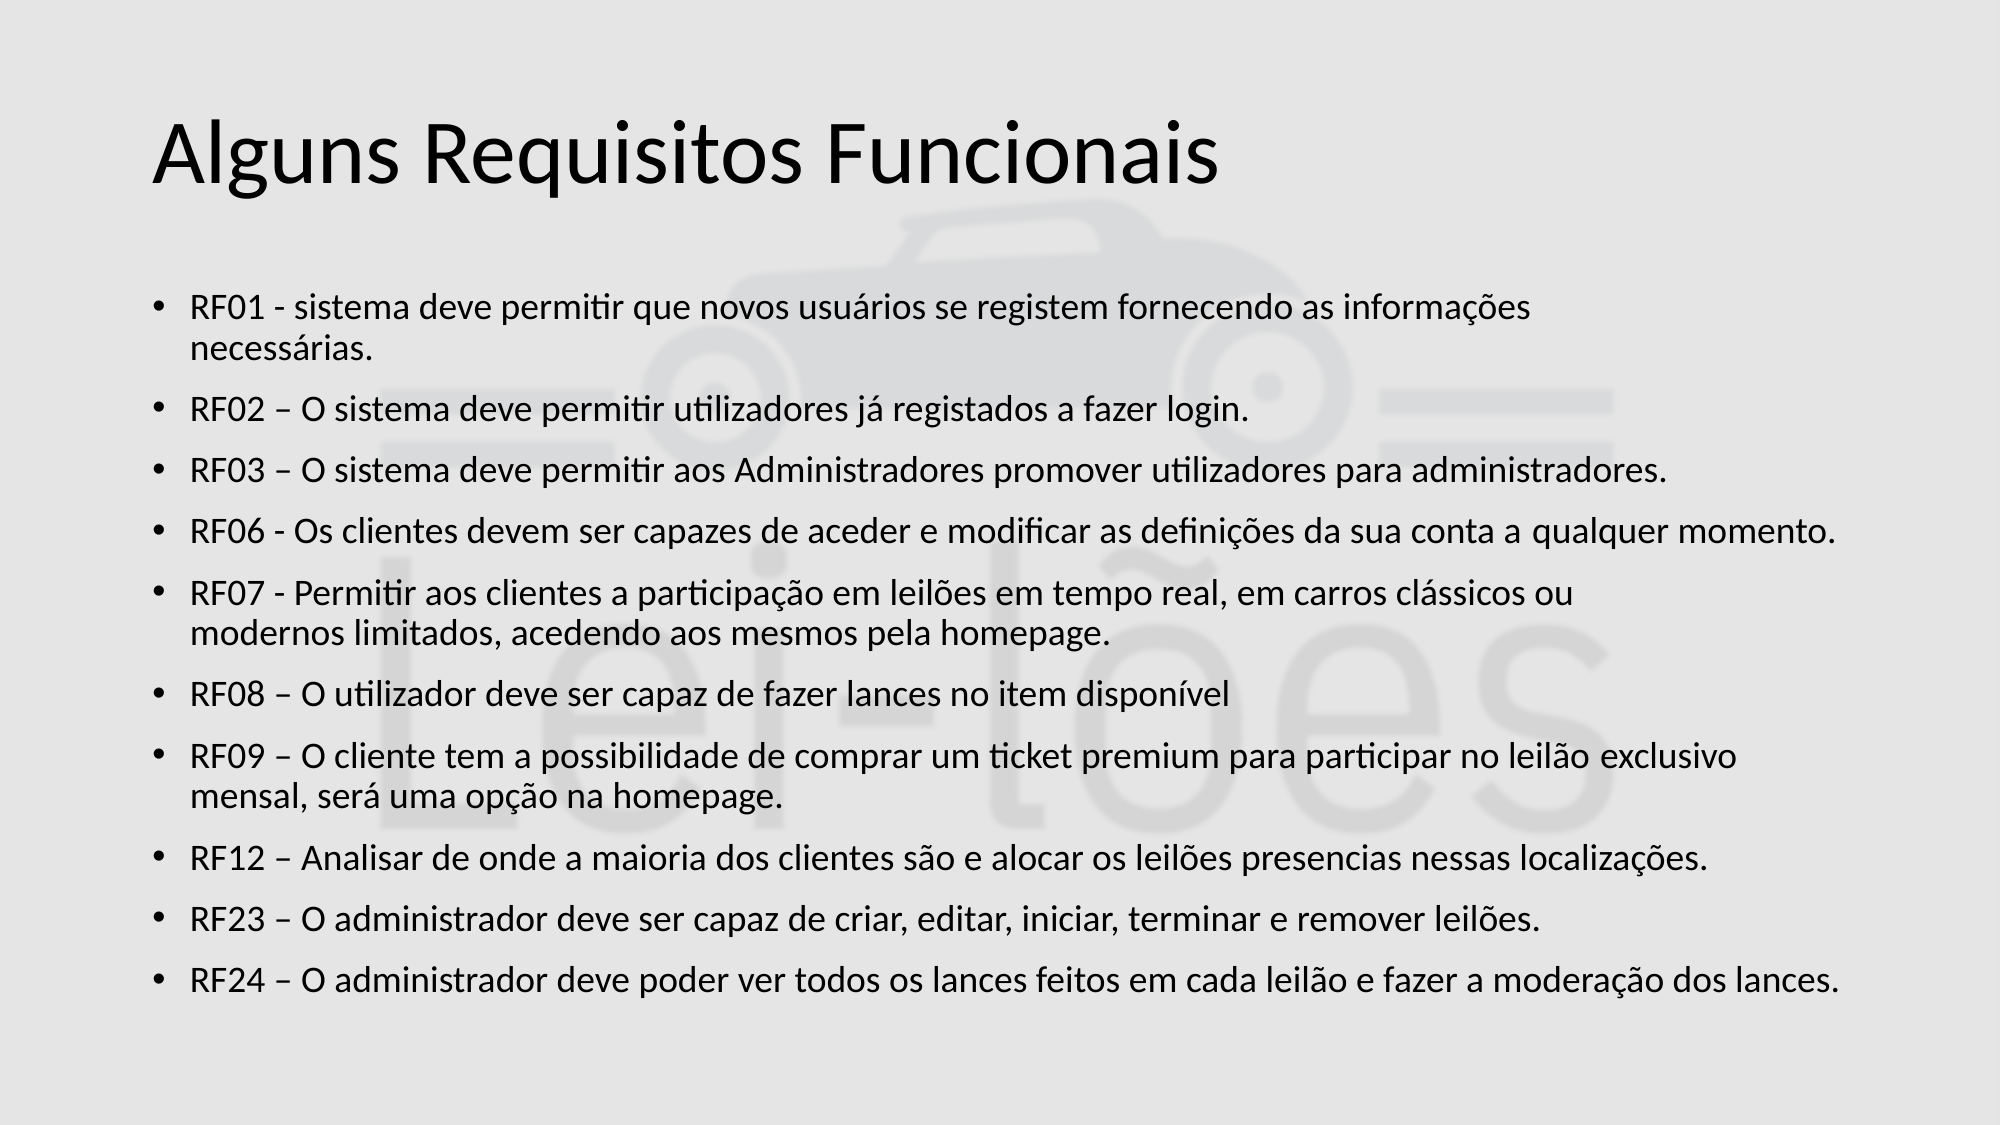

# Alguns Requisitos Funcionais
RF01 - sistema deve permitir que novos usuários se registem fornecendo as informações
necessárias.
RF02 – O sistema deve permitir utilizadores já registados a fazer login.
RF03 – O sistema deve permitir aos Administradores promover utilizadores para administradores.
RF06 - Os clientes devem ser capazes de aceder e modificar as definições da sua conta a qualquer momento.
RF07 - Permitir aos clientes a participação em leilões em tempo real, em carros clássicos ou
modernos limitados, acedendo aos mesmos pela homepage.
RF08 – O utilizador deve ser capaz de fazer lances no item disponível
RF09 – O cliente tem a possibilidade de comprar um ticket premium para participar no leilão exclusivo mensal, será uma opção na homepage.
RF12 – Analisar de onde a maioria dos clientes são e alocar os leilões presencias nessas localizações.
RF23 – O administrador deve ser capaz de criar, editar, iniciar, terminar e remover leilões.
RF24 – O administrador deve poder ver todos os lances feitos em cada leilão e fazer a moderação dos lances.